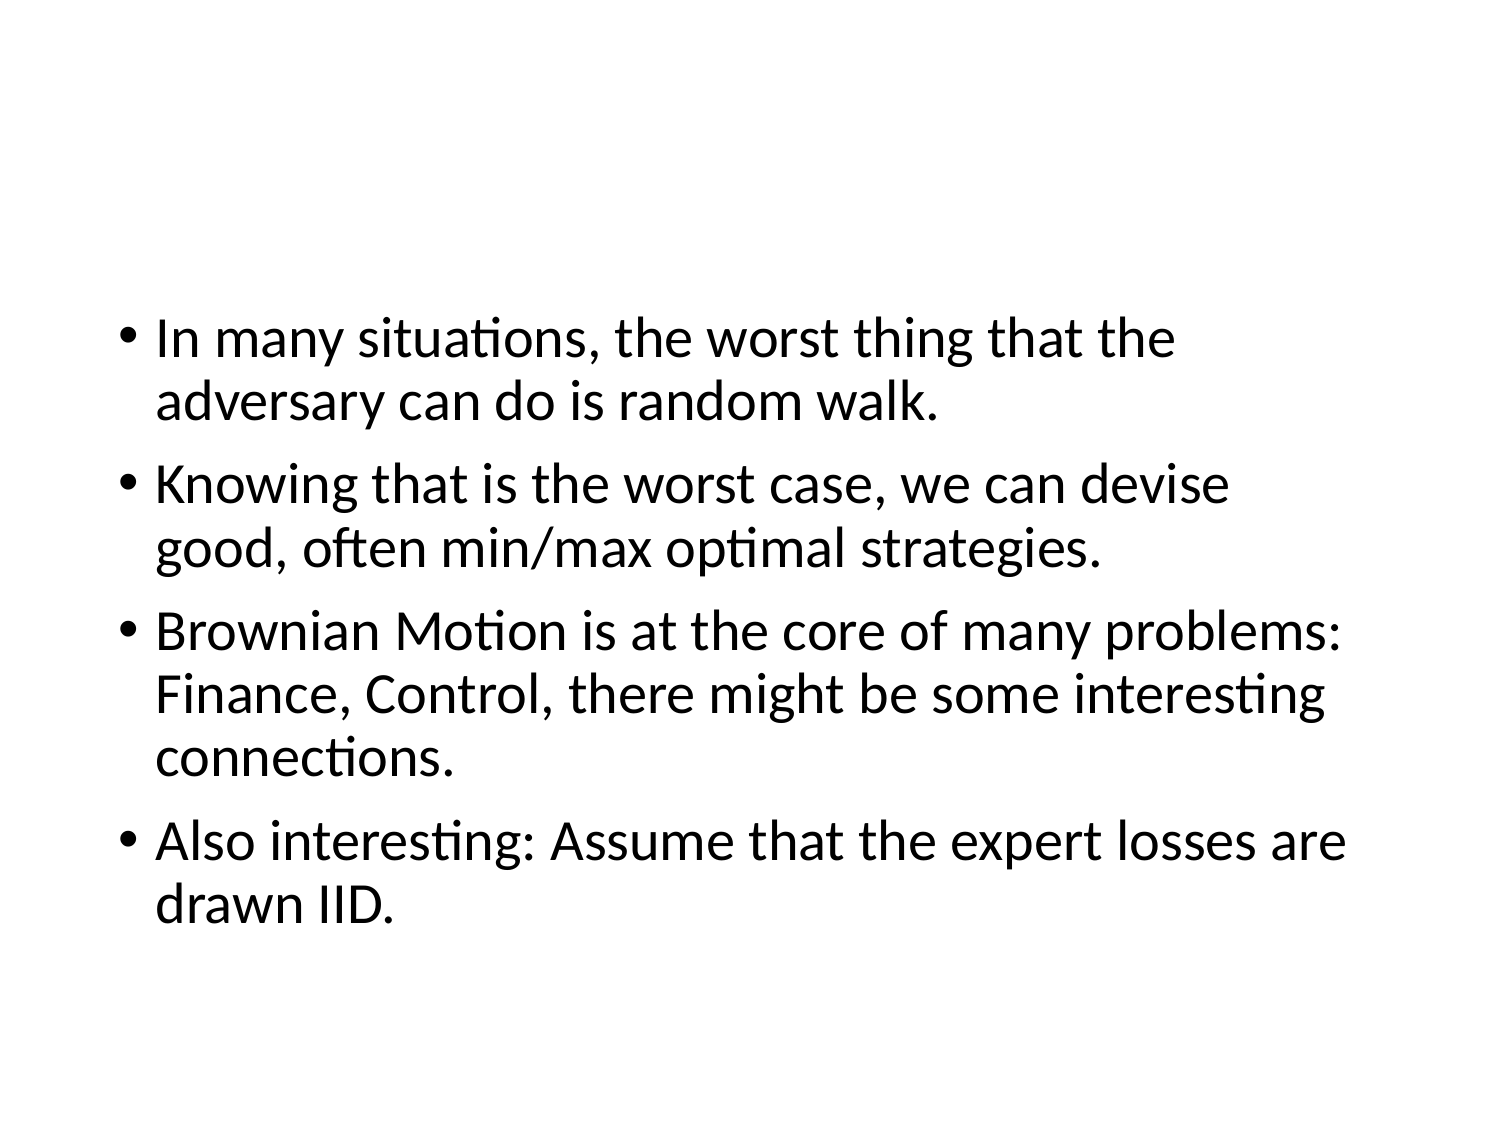

#
In many situations, the worst thing that the adversary can do is random walk.
Knowing that is the worst case, we can devise good, often min/max optimal strategies.
Brownian Motion is at the core of many problems: Finance, Control, there might be some interesting connections.
Also interesting: Assume that the expert losses are drawn IID.